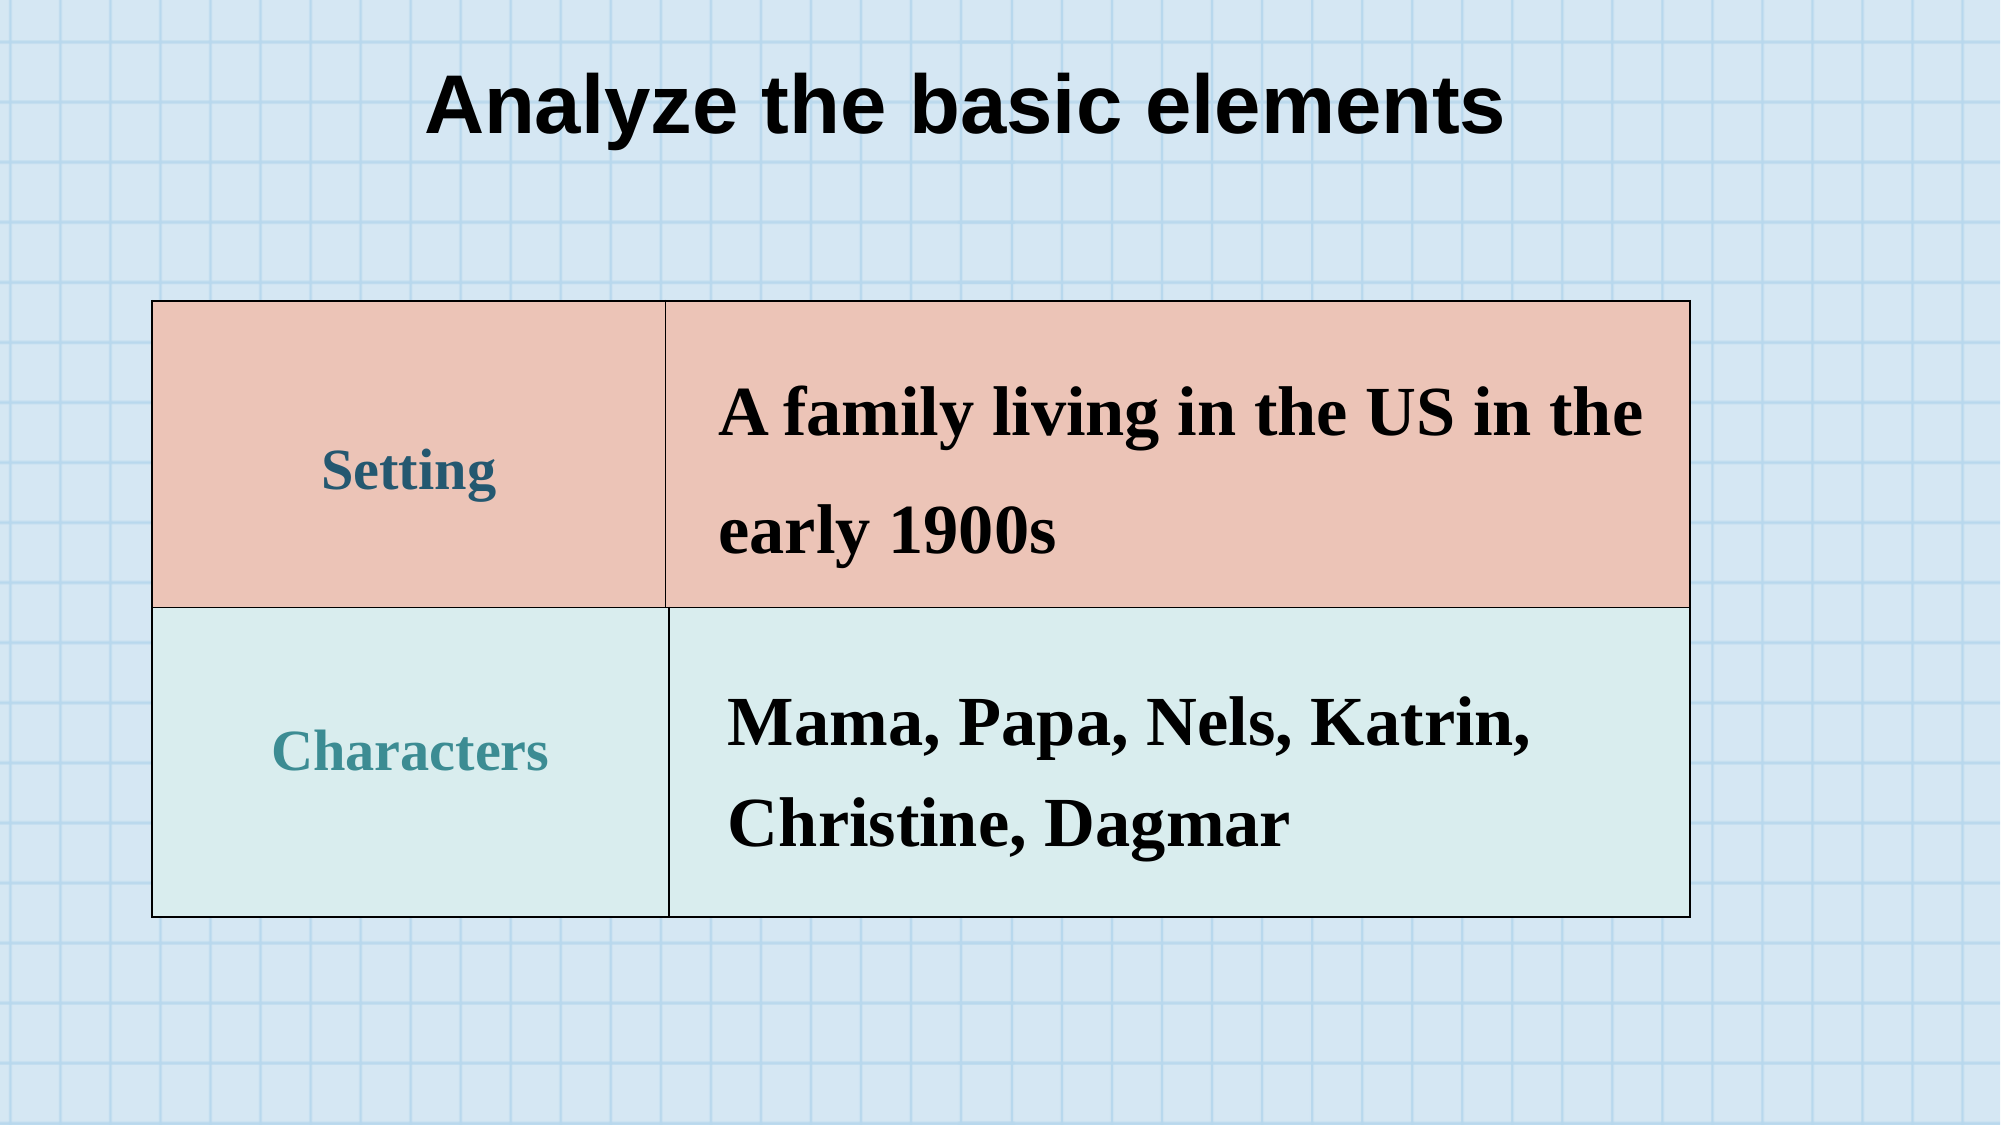

Analyze the basic elements
| Setting |  |
| --- | --- |
A family living in the US in the early 1900s
| Characters |  |
| --- | --- |
Mama, Papa, Nels, Katrin, Christine, Dagmar